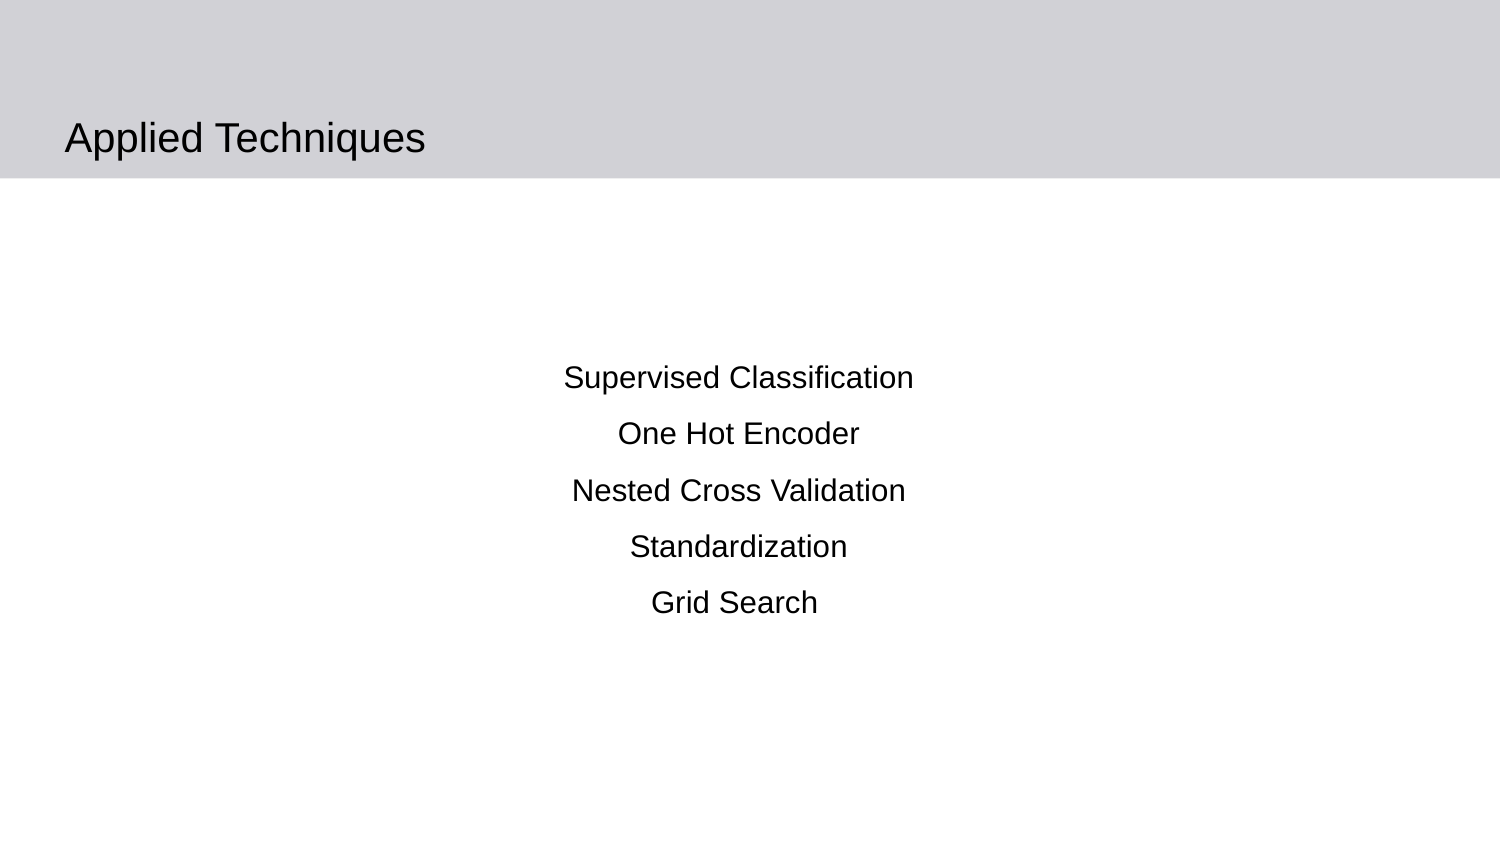

# Applied Techniques

Supervised Classification
One Hot Encoder
Nested Cross Validation
Standardization
Grid Search